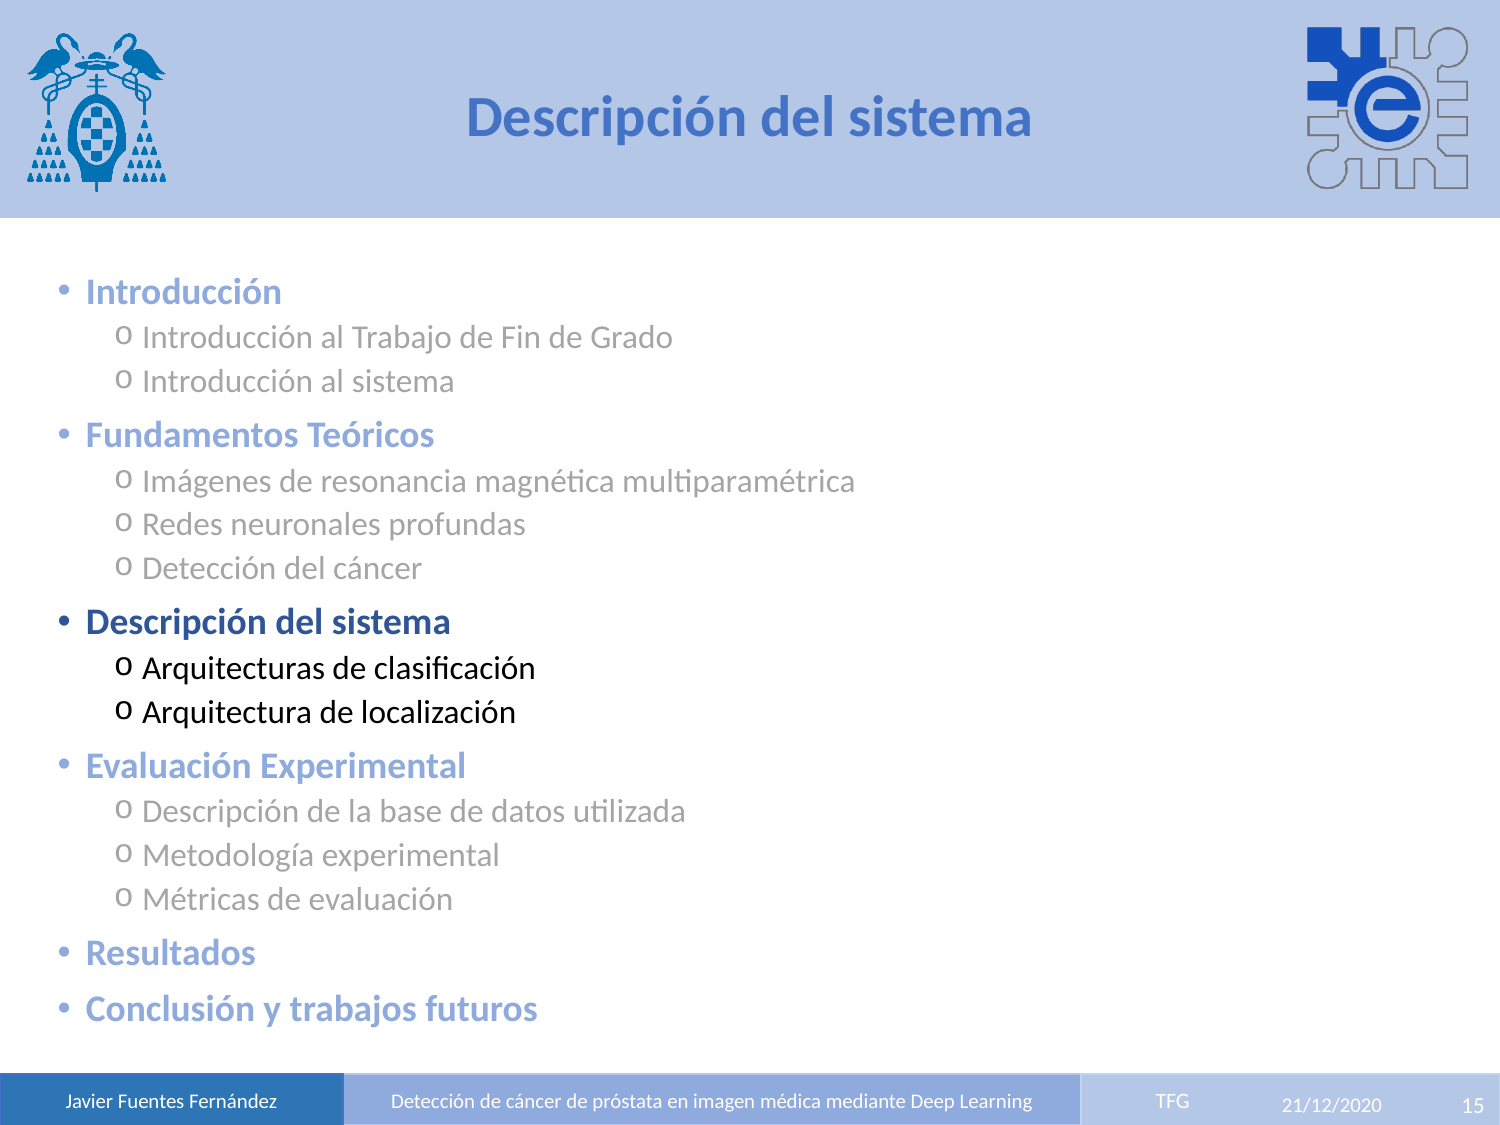

Descripción del sistema
Introducción
Introducción al Trabajo de Fin de Grado
Introducción al sistema
Fundamentos Teóricos
Imágenes de resonancia magnética multiparamétrica
Redes neuronales profundas
Detección del cáncer
Descripción del sistema
Arquitecturas de clasificación
Arquitectura de localización
Evaluación Experimental
Descripción de la base de datos utilizada
Metodología experimental
Métricas de evaluación
Resultados
Conclusión y trabajos futuros
21/12/2020
15